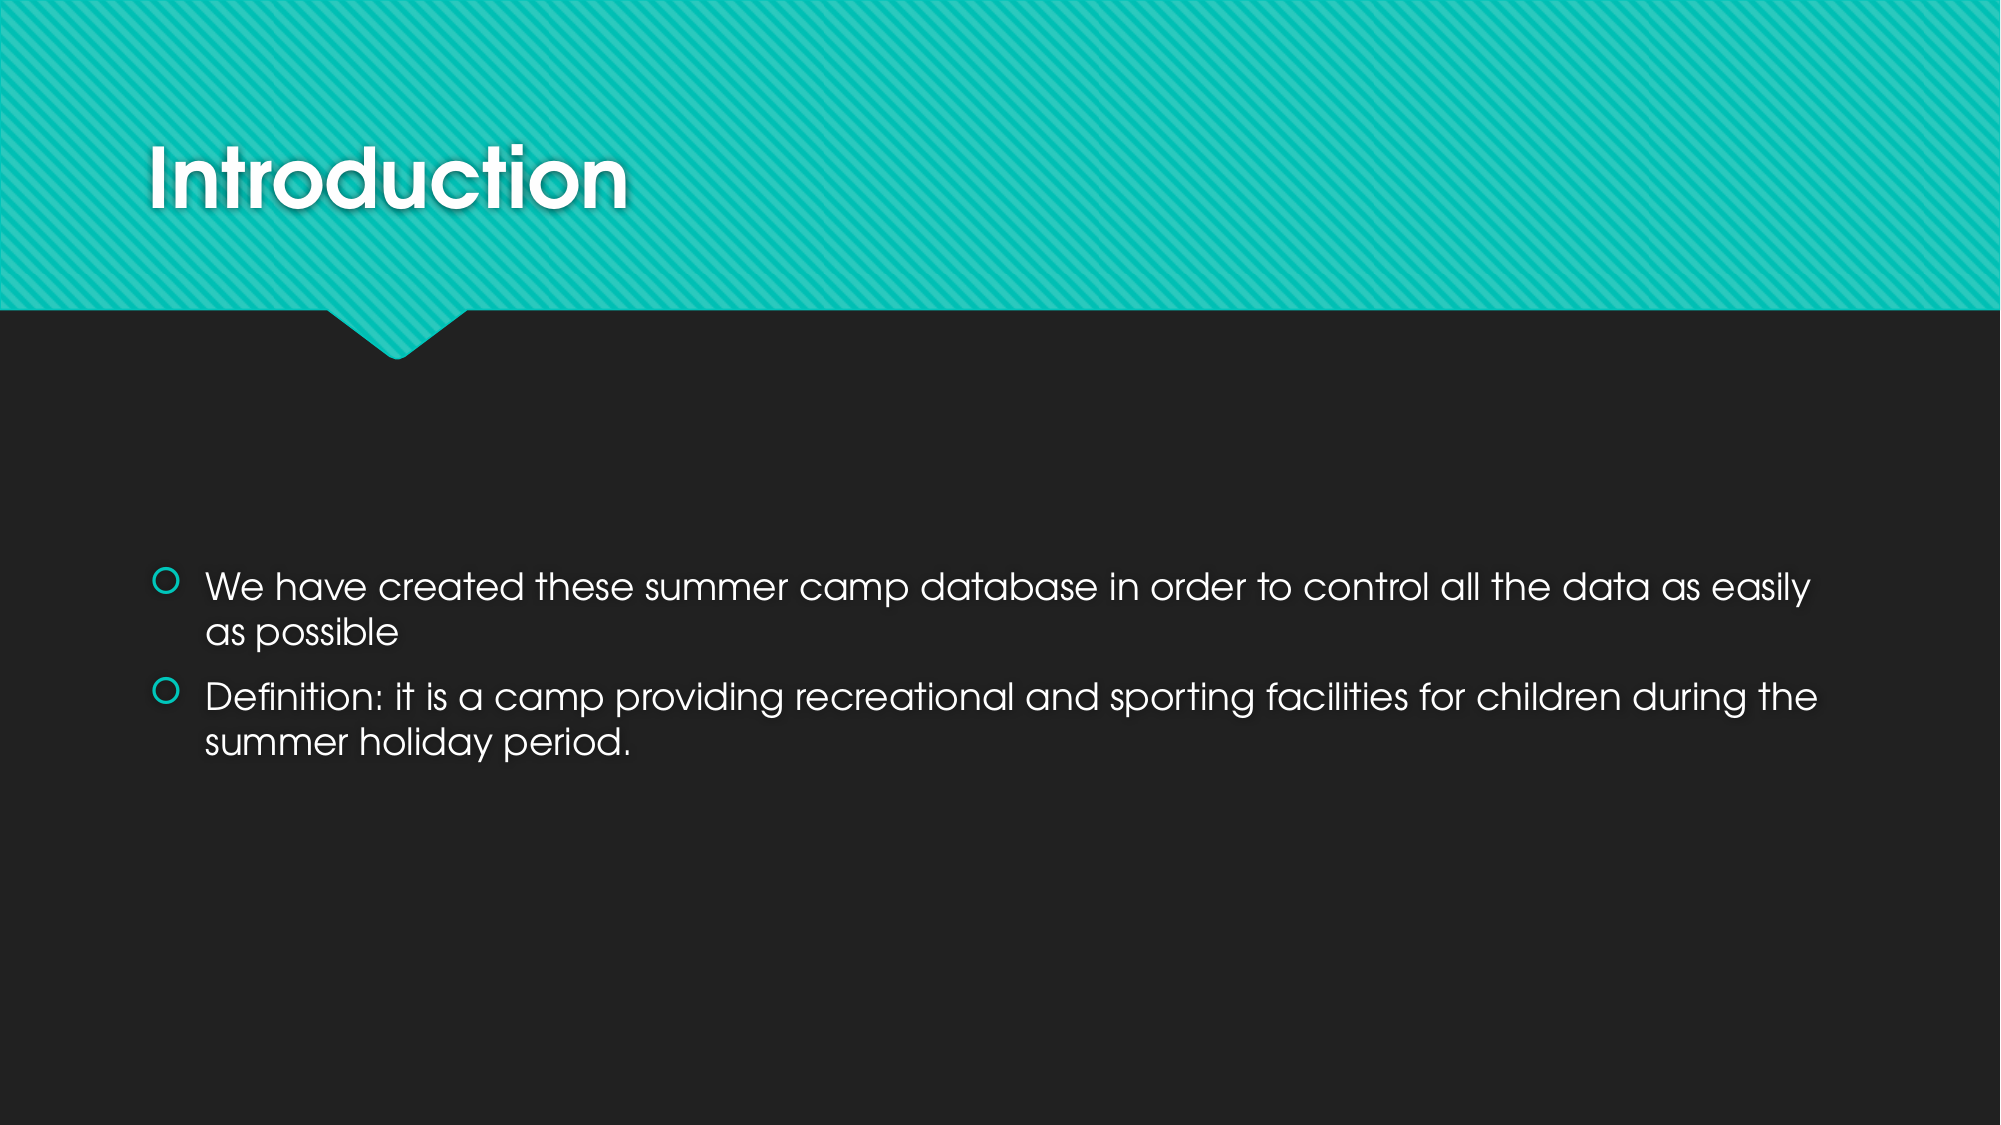

# Introduction
We have created these summer camp database in order to control all the data as easily as possible
Definition: it is a camp providing recreational and sporting facilities for children during the summer holiday period.